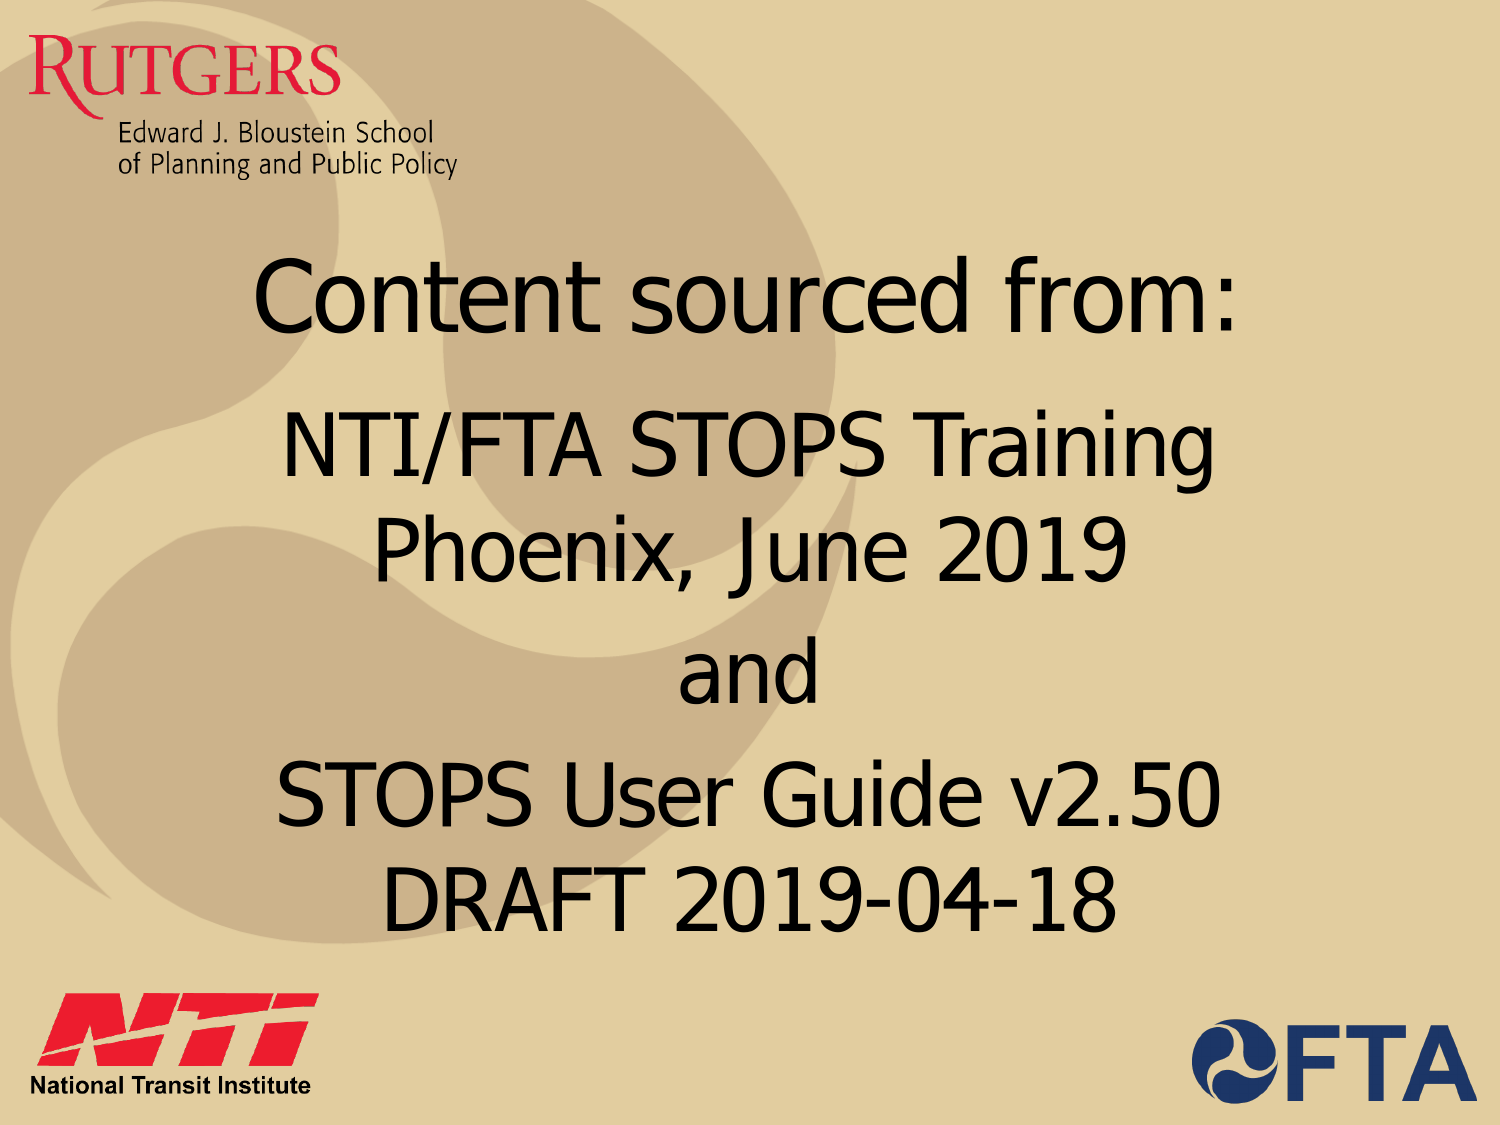

# Content sourced from:
NTI/FTA STOPS Training Phoenix, June 2019
and
STOPS User Guide v2.50 DRAFT 2019-04-18